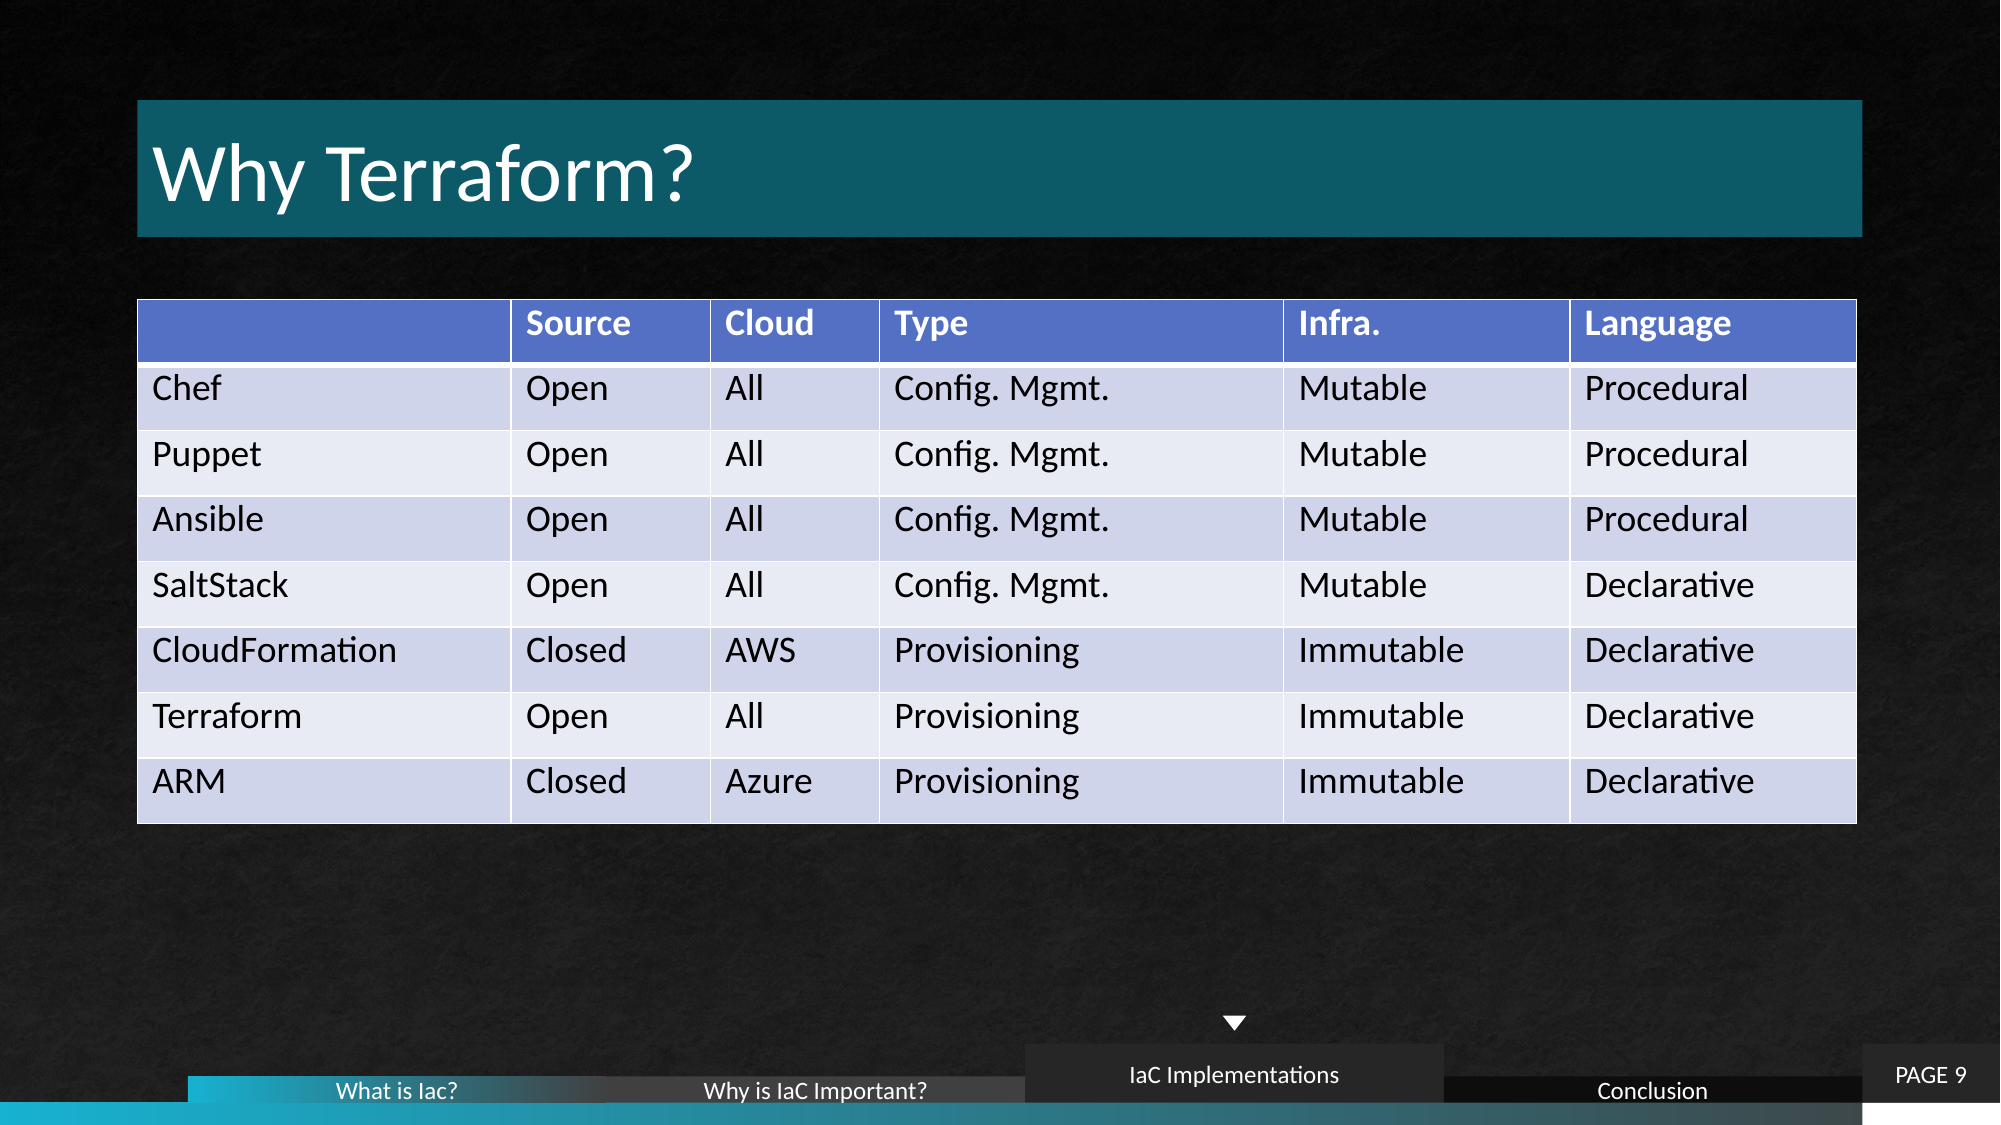

# Why Terraform?
|  | Source | Cloud | Type | Infra. | Language |
| --- | --- | --- | --- | --- | --- |
| Chef | Open | All | Config. Mgmt. | Mutable | Procedural |
| Puppet | Open | All | Config. Mgmt. | Mutable | Procedural |
| Ansible | Open | All | Config. Mgmt. | Mutable | Procedural |
| SaltStack | Open | All | Config. Mgmt. | Mutable | Declarative |
| CloudFormation | Closed | AWS | Provisioning | Immutable | Declarative |
| Terraform | Open | All | Provisioning | Immutable | Declarative |
| ARM | Closed | Azure | Provisioning | Immutable | Declarative |

PAGE 9
IaC Implementations
Why is IaC Important?
What is Iac?
Conclusion